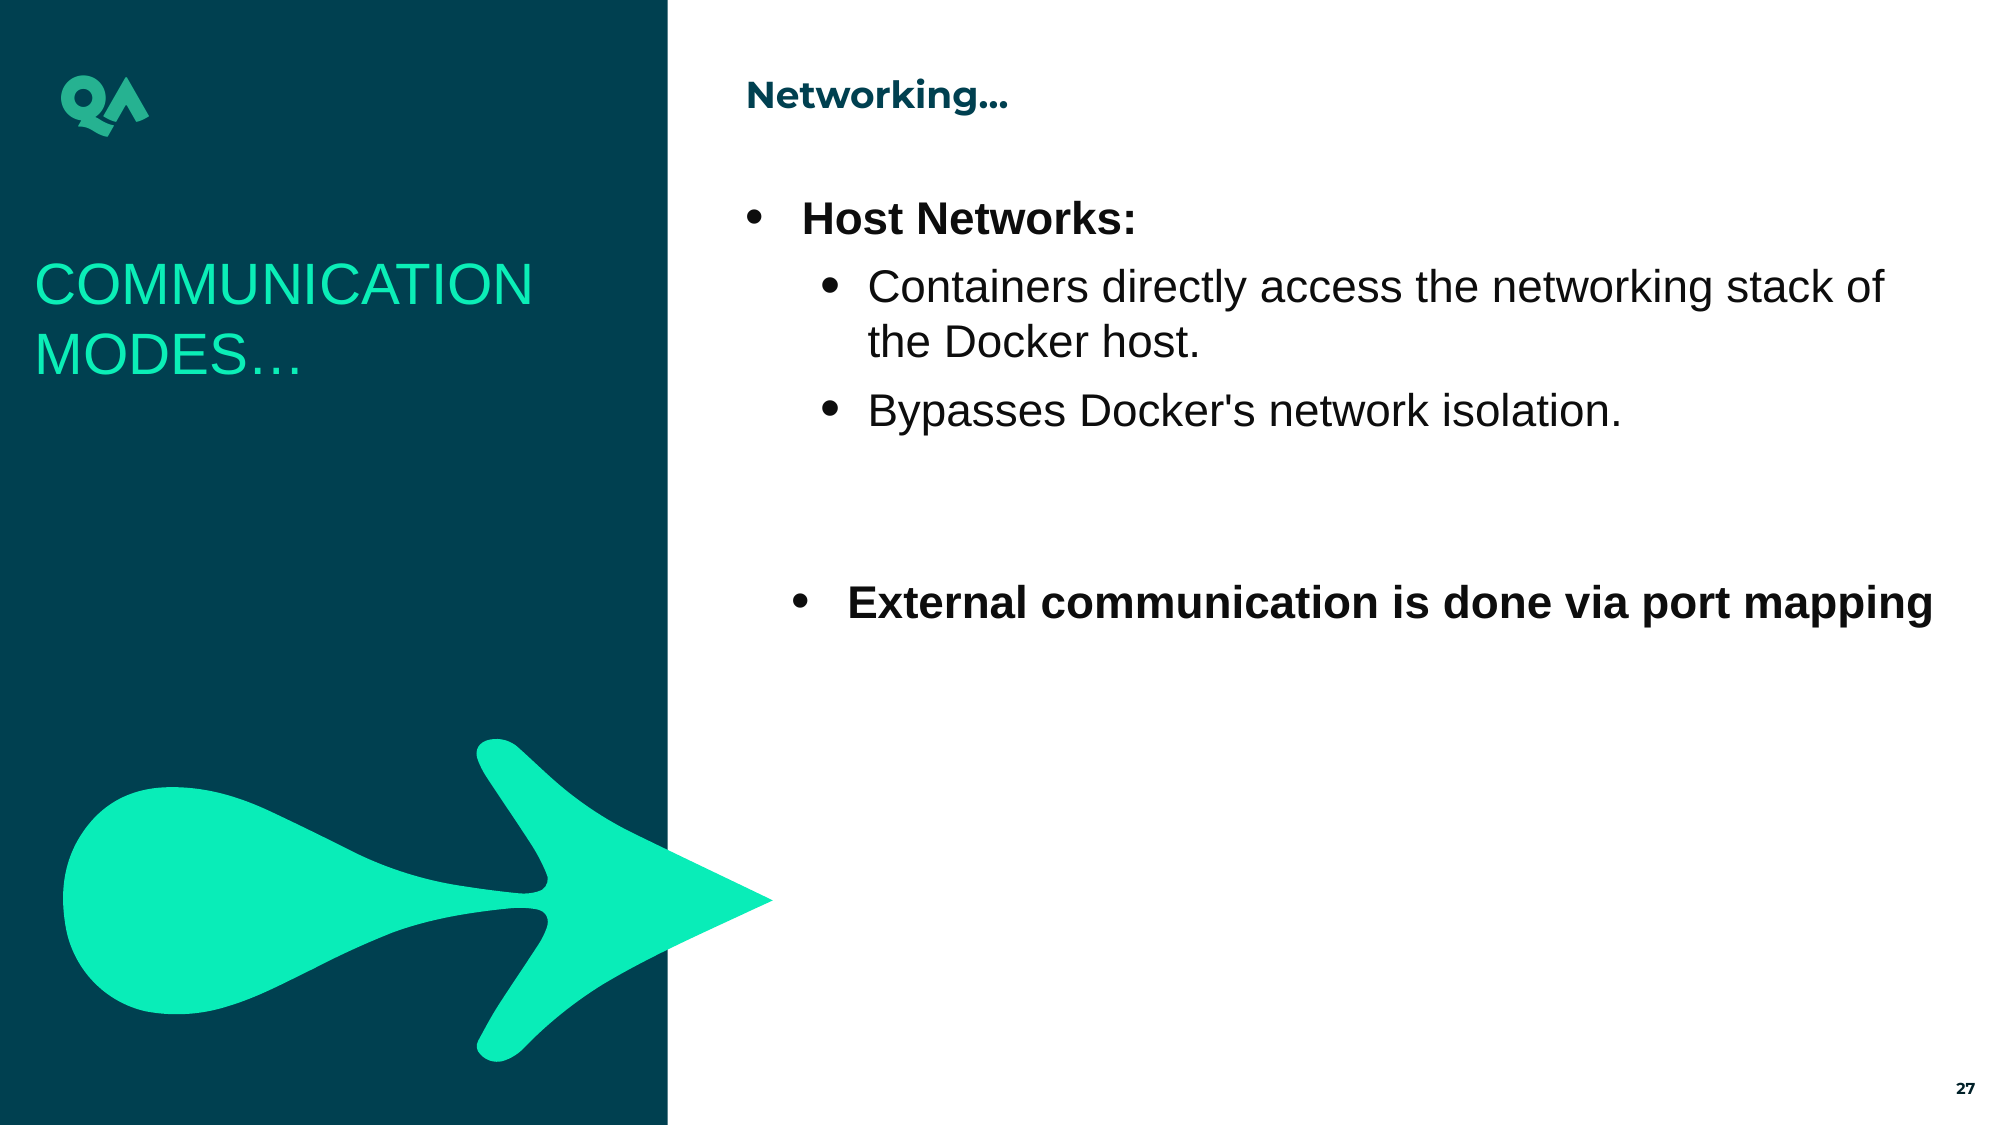

Networking…

Host Networks:
Containers directly access the networking stack of the Docker host.
Bypasses Docker's network isolation.

External communication is done via port mapping

Communication Modes…
27